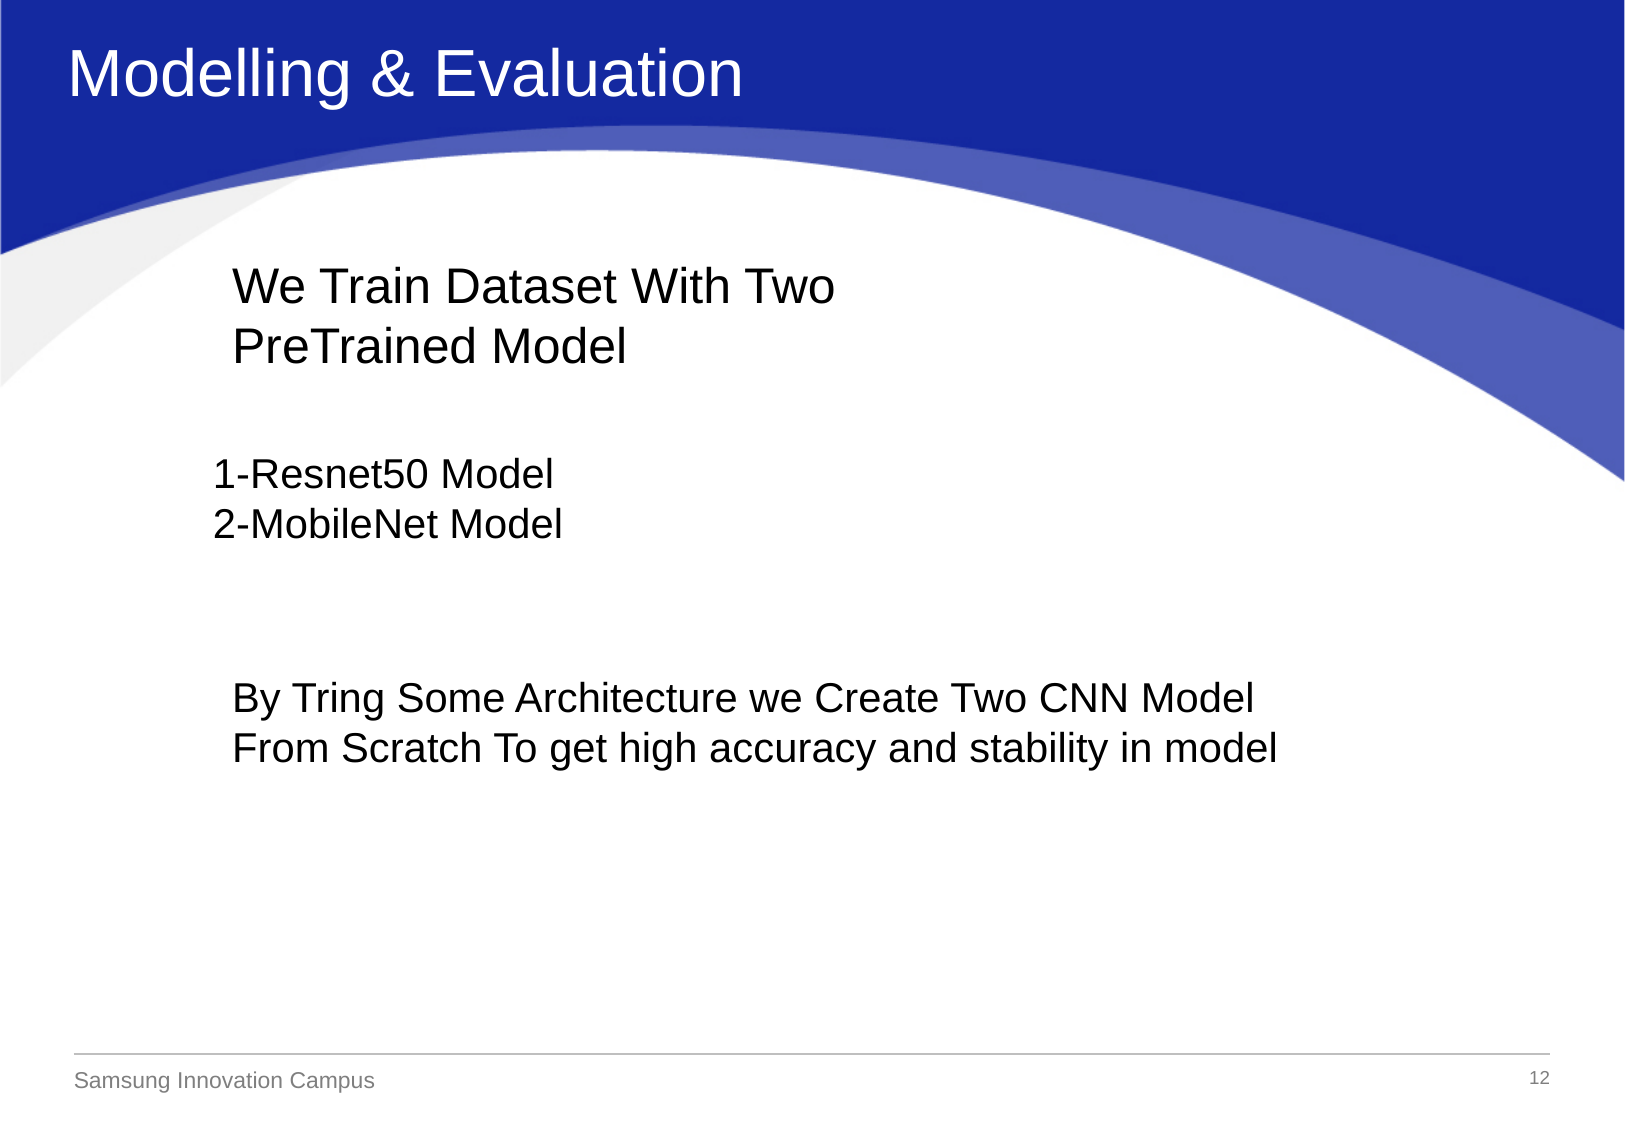

Modelling & Evaluation
We Train Dataset With Two PreTrained Model
1-Resnet50 Model
2-MobileNet Model
By Tring Some Architecture we Create Two CNN Model From Scratch To get high accuracy and stability in model